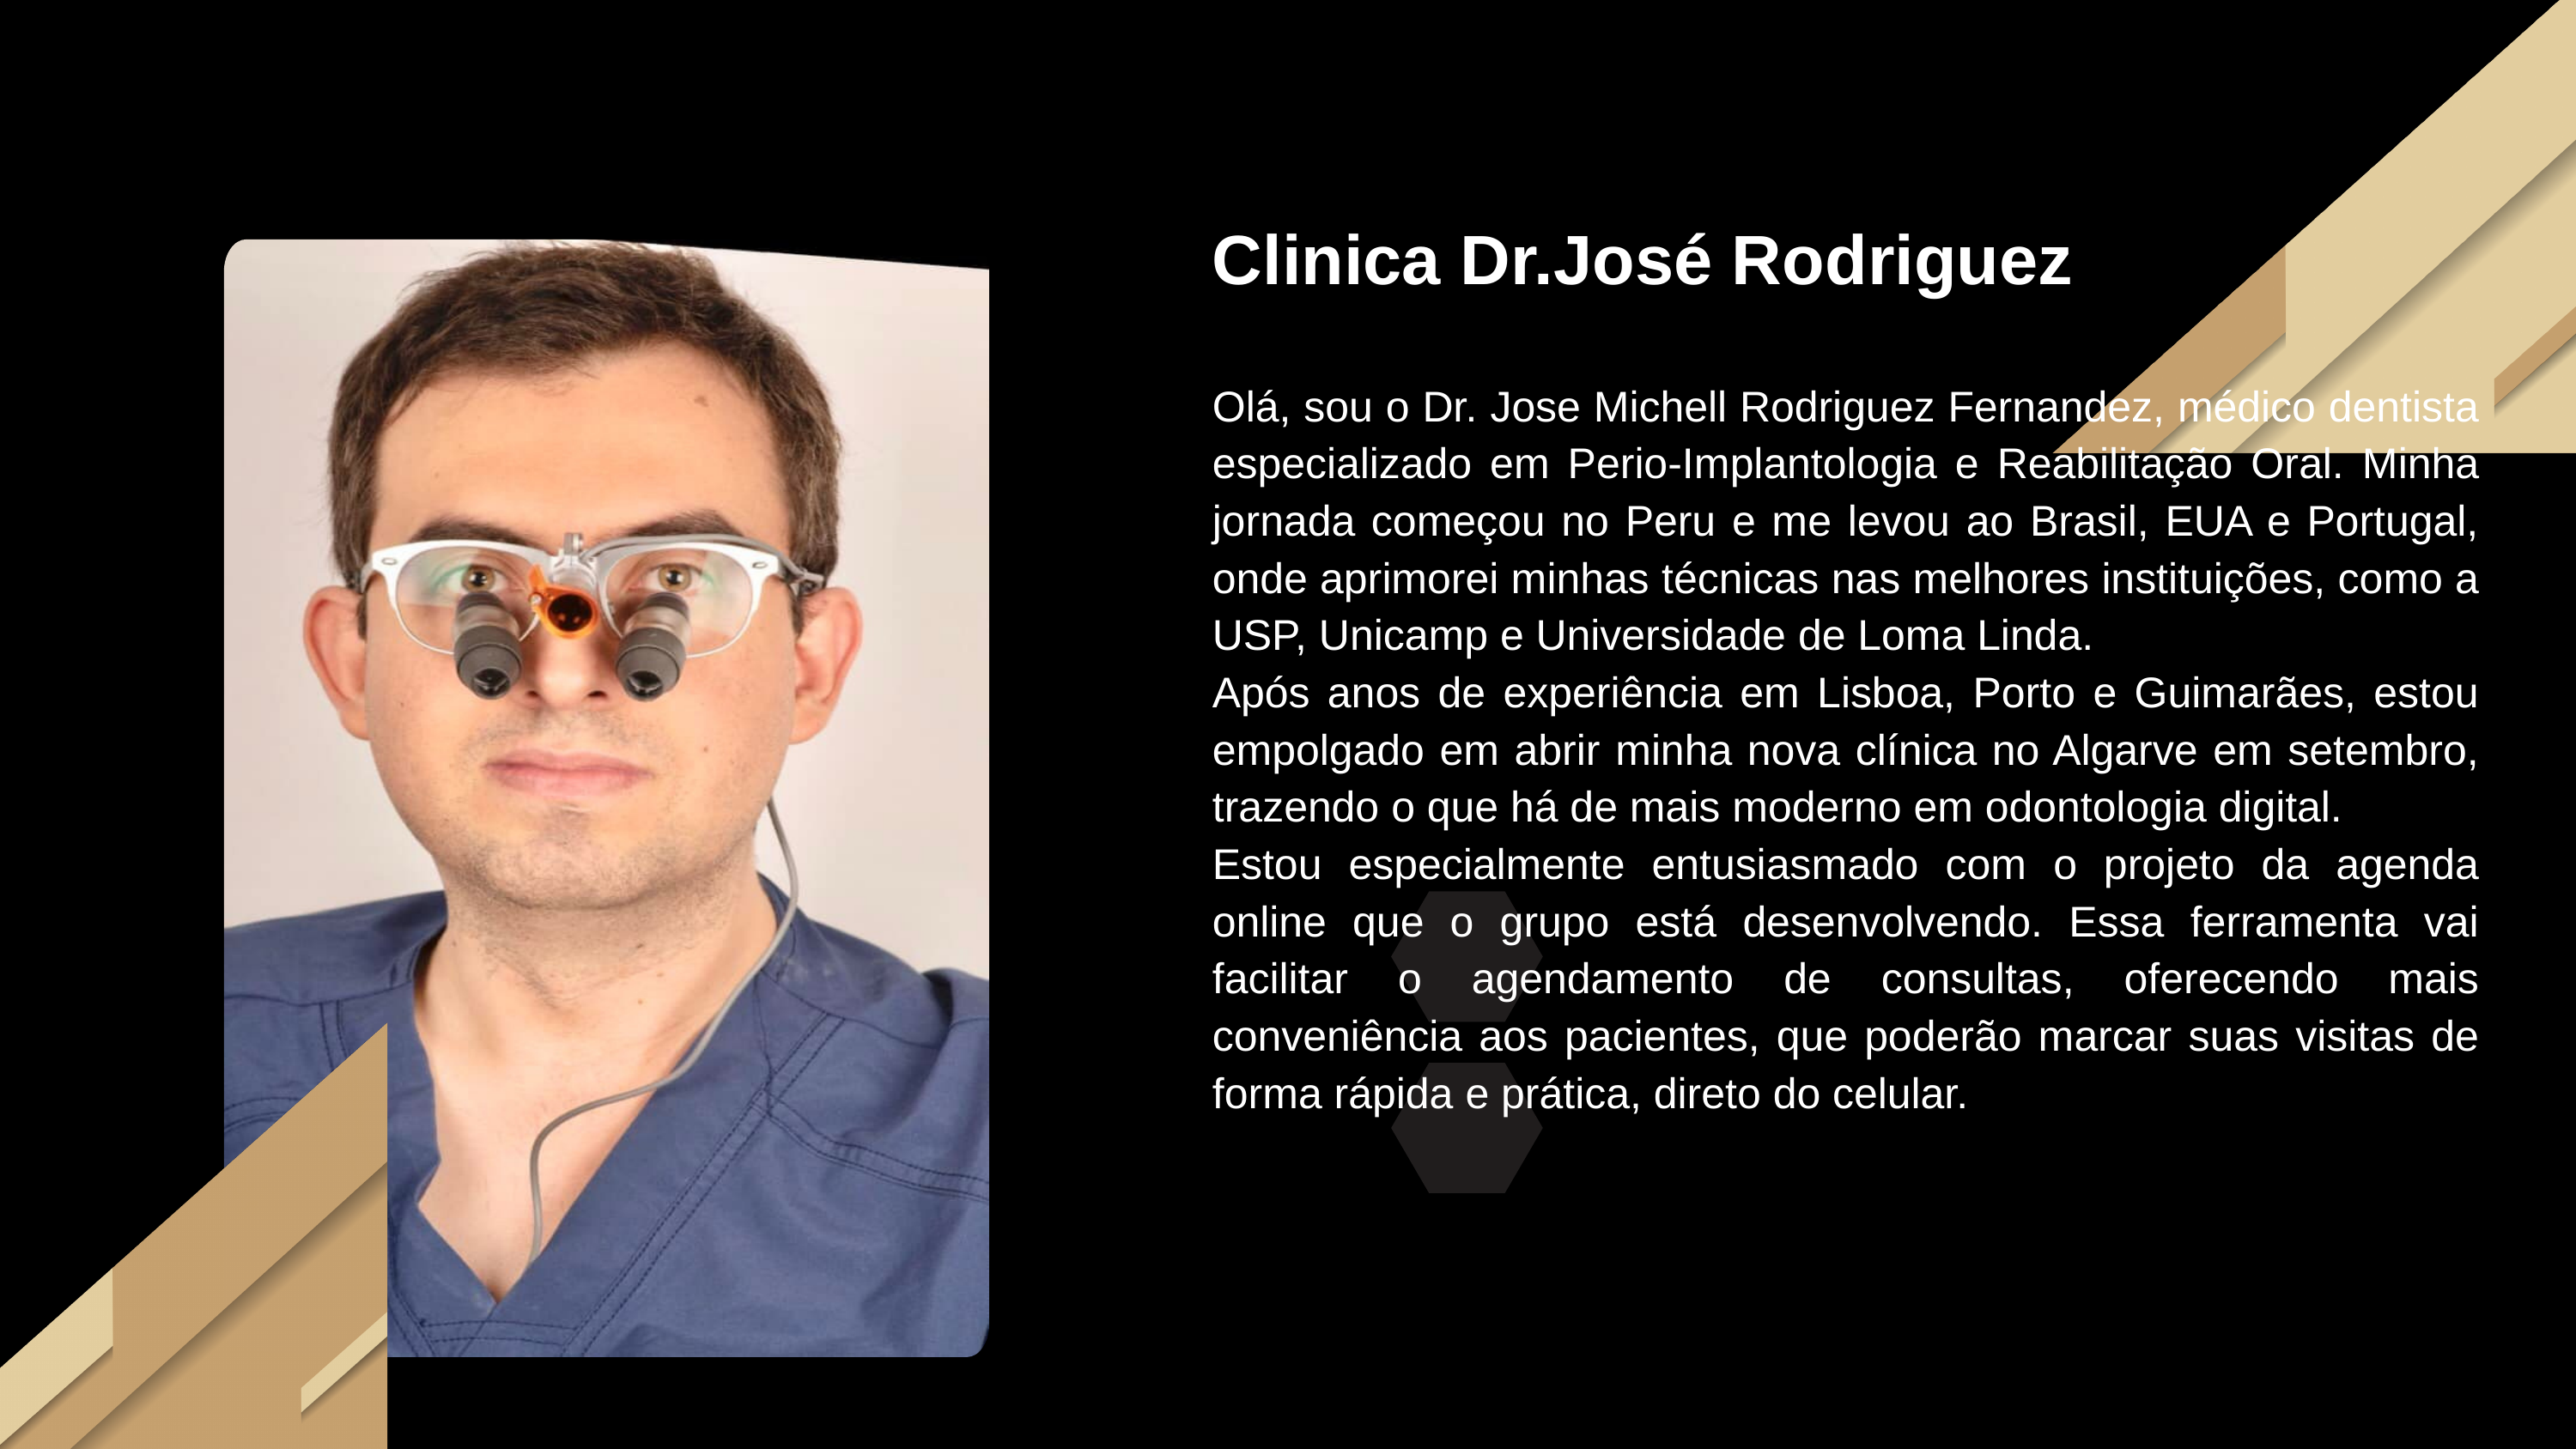

Clinica Dr.José Rodriguez

Olá, sou o Dr. Jose Michell Rodriguez Fernandez, médico dentista especializado em Perio-Implantologia e Reabilitação Oral. Minha jornada começou no Peru e me levou ao Brasil, EUA e Portugal, onde aprimorei minhas técnicas nas melhores instituições, como a USP, Unicamp e Universidade de Loma Linda.
Após anos de experiência em Lisboa, Porto e Guimarães, estou empolgado em abrir minha nova clínica no Algarve em setembro, trazendo o que há de mais moderno em odontologia digital.
Estou especialmente entusiasmado com o projeto da agenda online que o grupo está desenvolvendo. Essa ferramenta vai facilitar o agendamento de consultas, oferecendo mais conveniência aos pacientes, que poderão marcar suas visitas de forma rápida e prática, direto do celular.